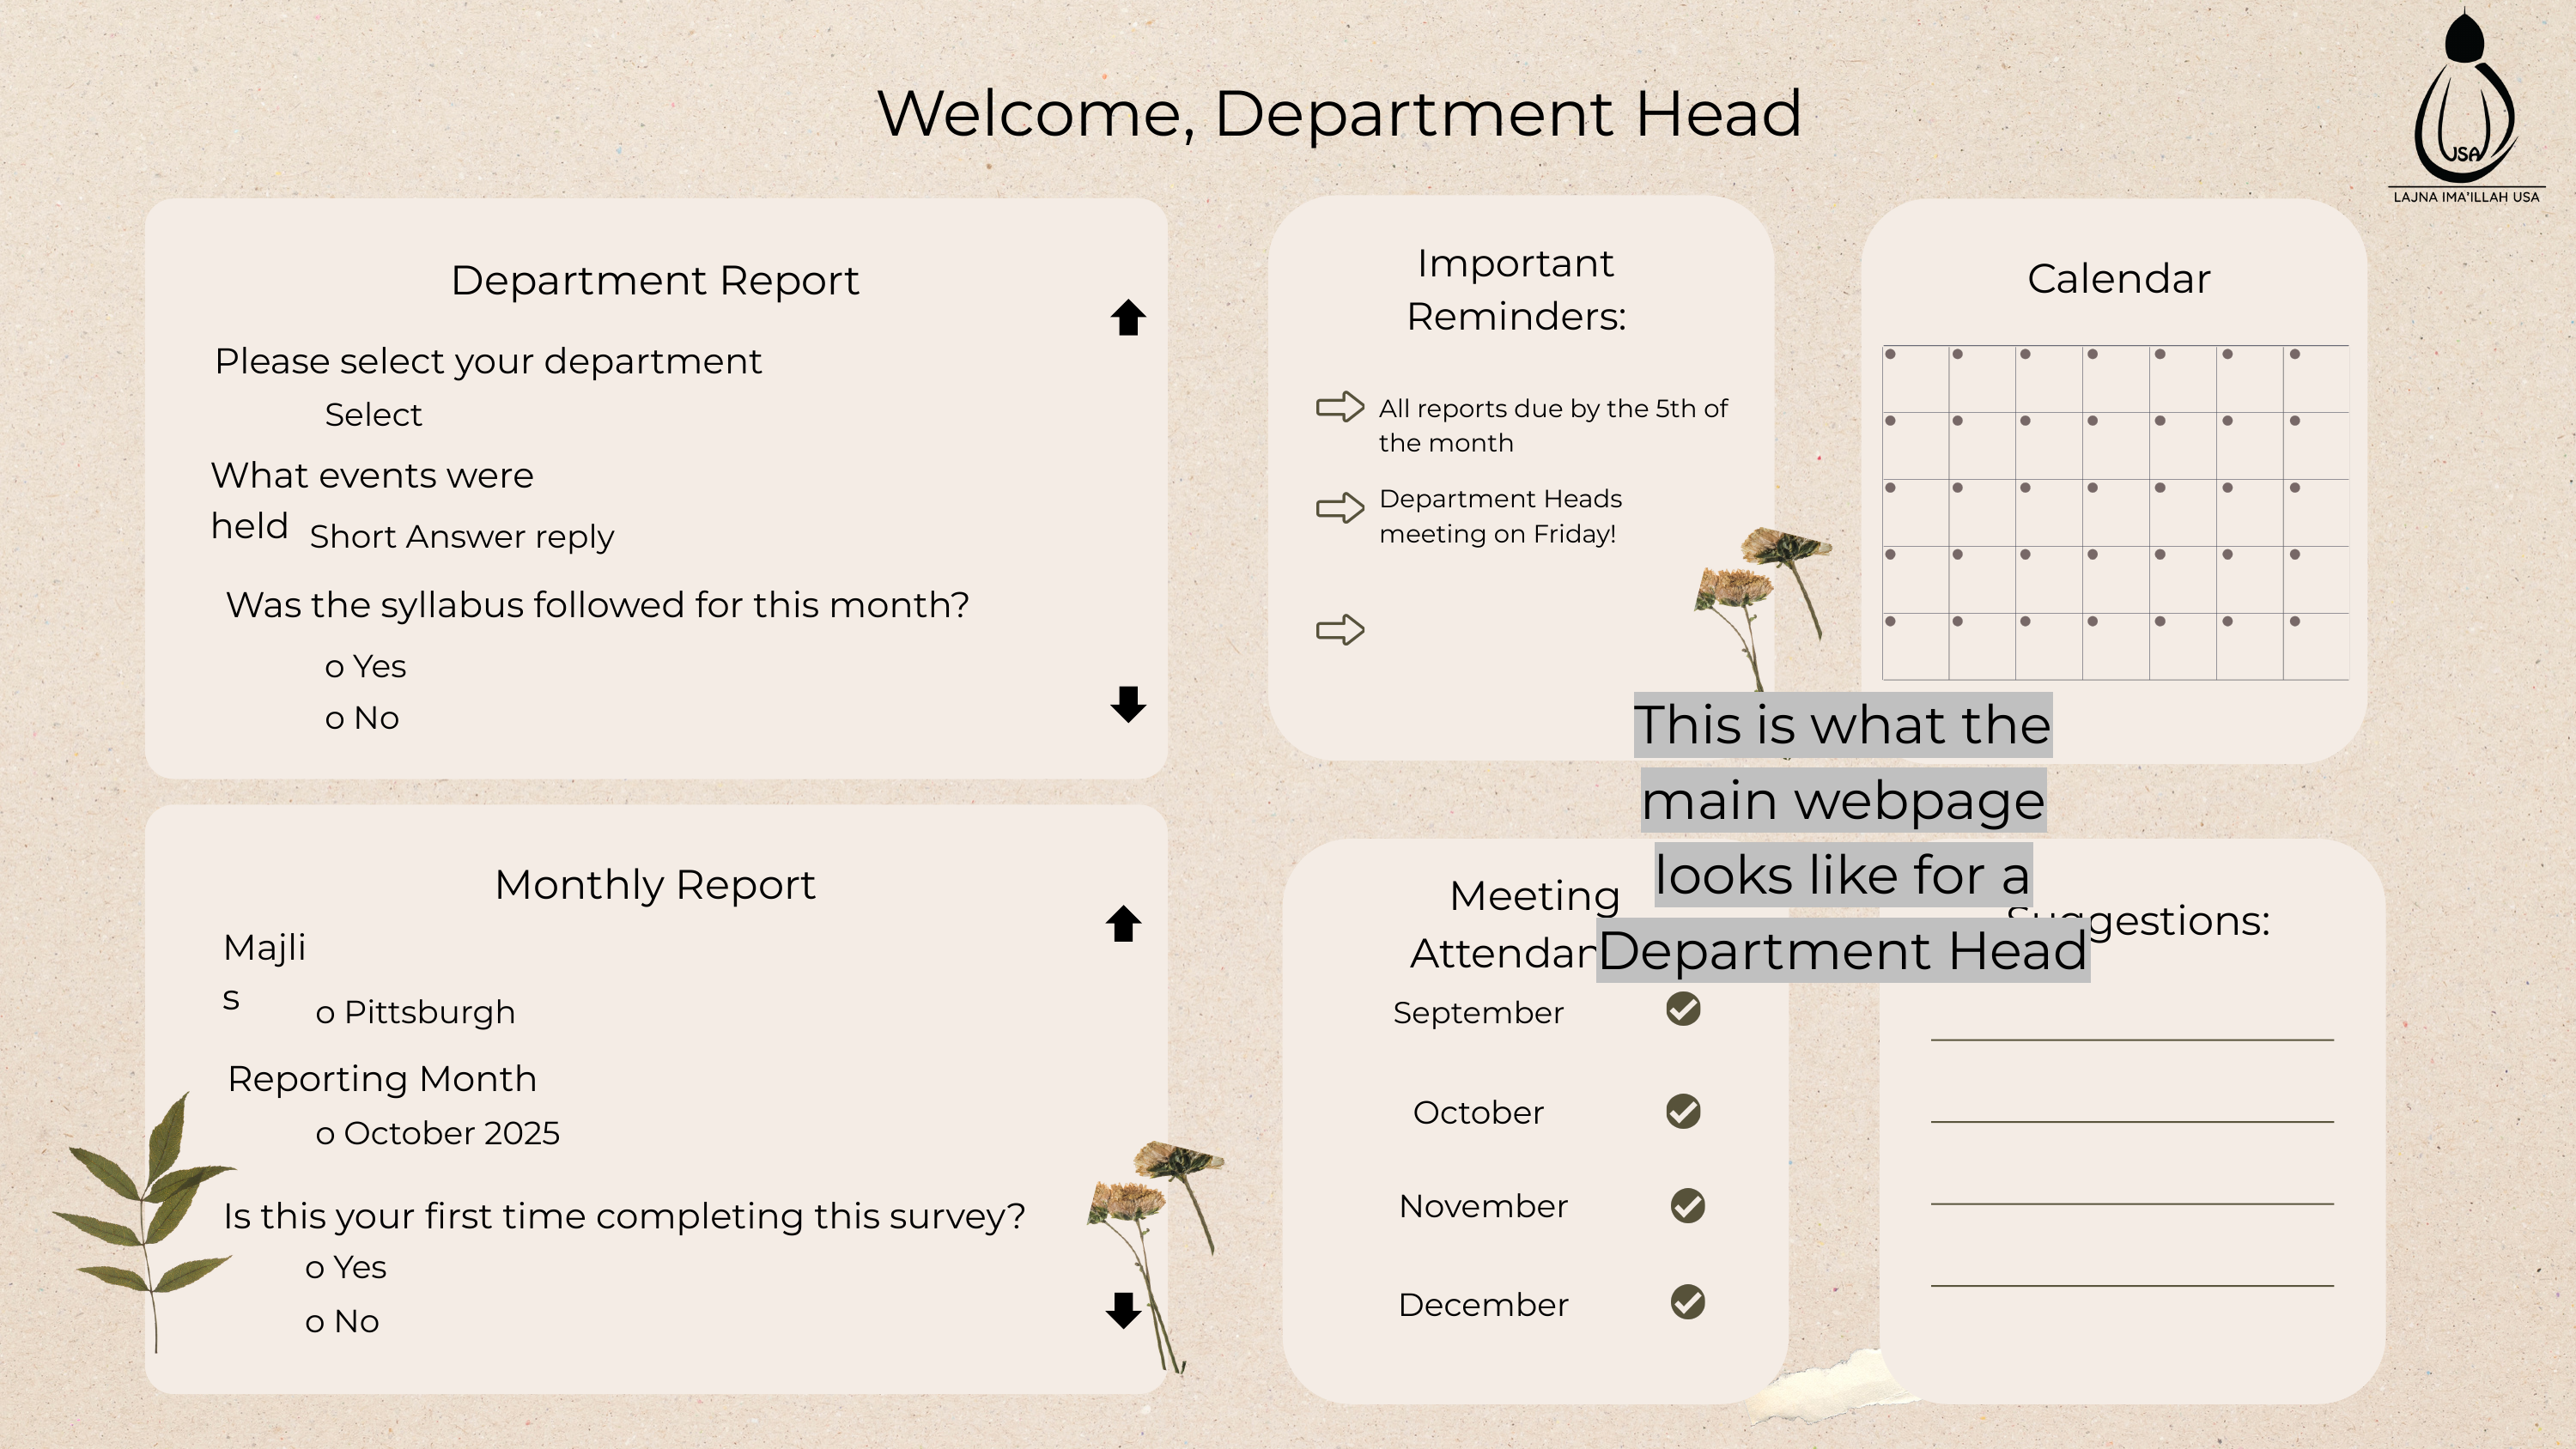

Welcome, Department Head

Department Report

Please select your department
Select
What events were held
Short Answer reply
Was the syllabus followed for this month?
o Yes

o No

Important
Reminders:
Calendar

All reports due by the 5th of the month

Department Heads meeting on Friday!

This is what the main webpage looks like for a Department Head

Suggestions:

Monthly Report
Meeting Attendance:

Majlis
o Pittsburgh
September

Reporting Month
October

o October 2025

November
Is this your first time completing this survey?

o Yes
December

o No